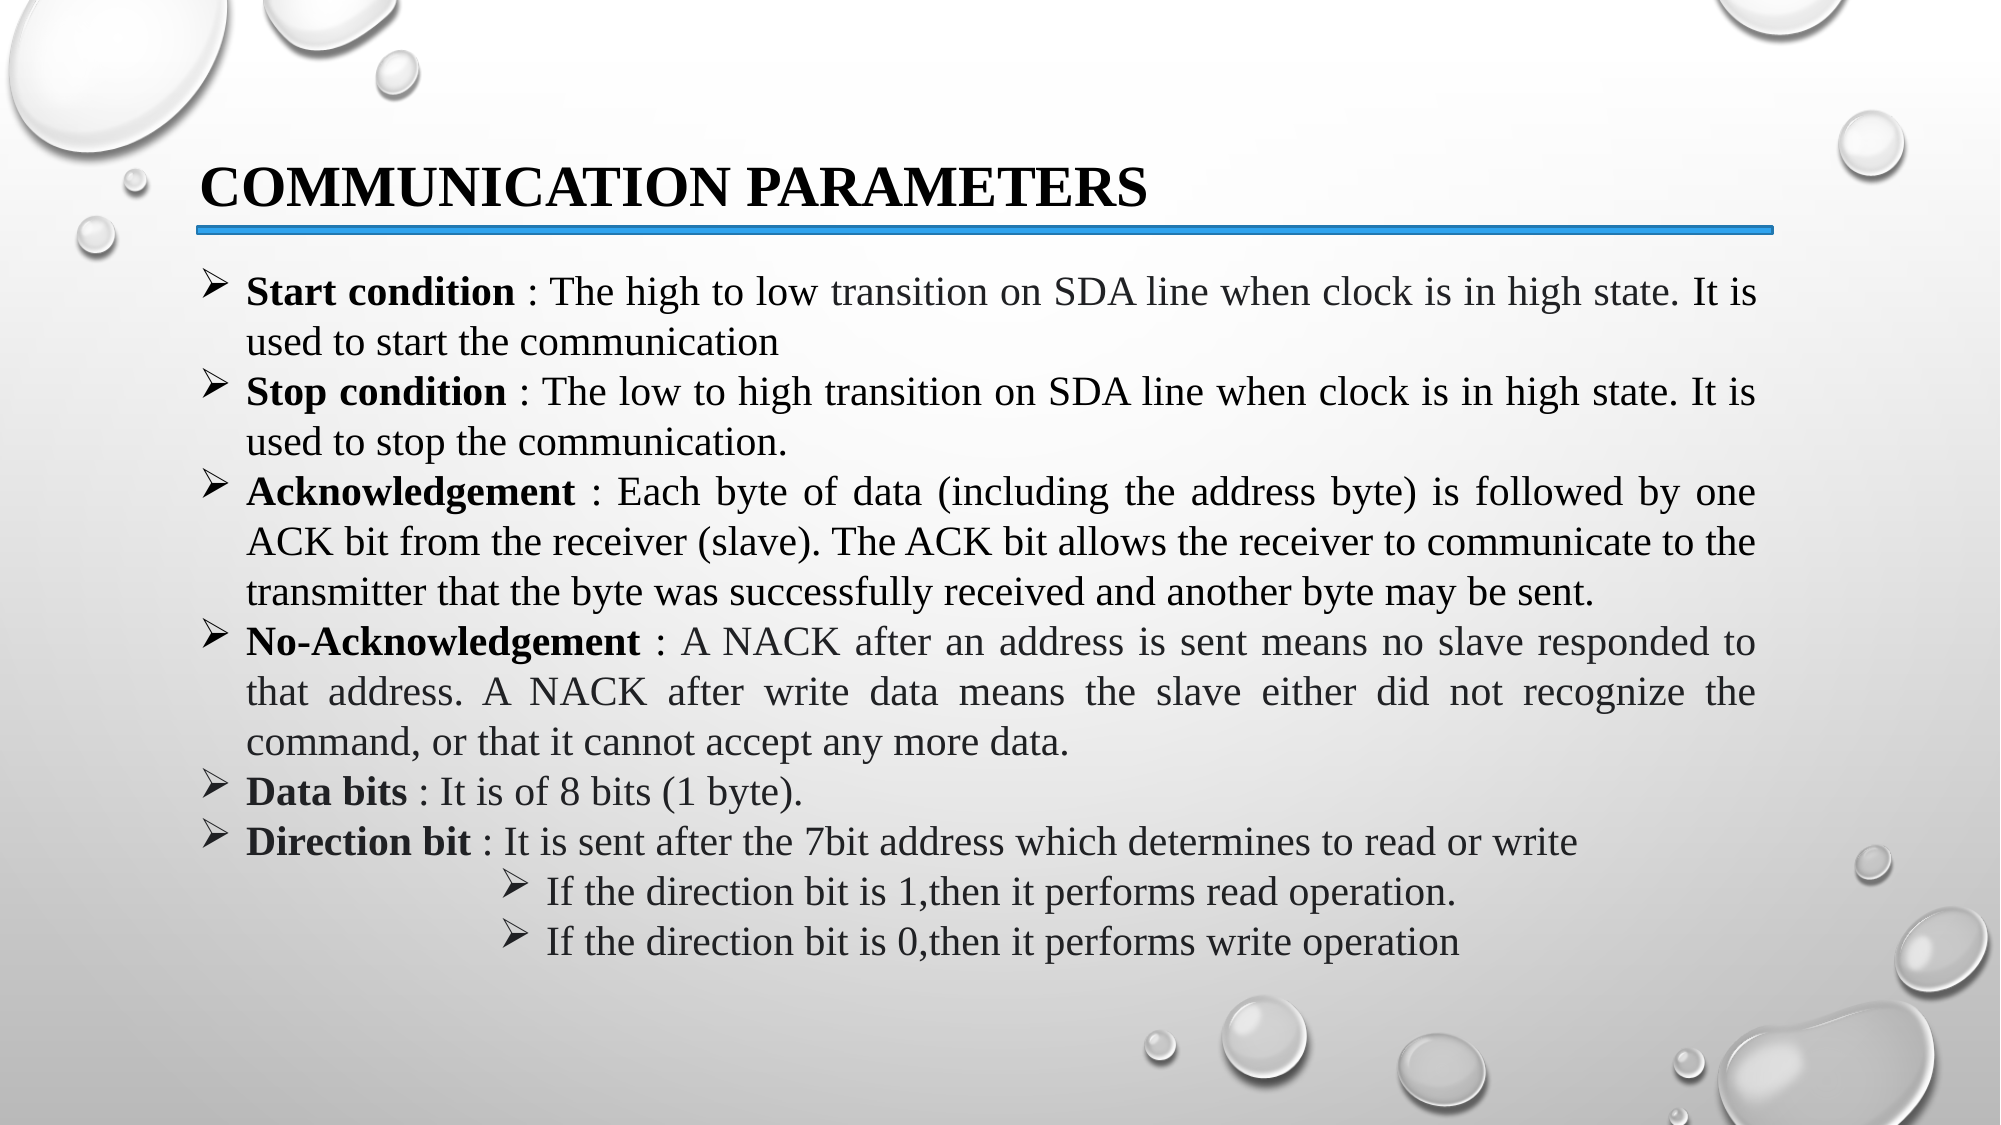

COMMUNICATION PARAMETERS

Start condition : The high to low transition on SDA line when clock is in high state. It is used to start the communication
Stop condition : The low to high transition on SDA line when clock is in high state. It is used to stop the communication.
Acknowledgement : Each byte of data (including the address byte) is followed by one ACK bit from the receiver (slave). The ACK bit allows the receiver to communicate to the transmitter that the byte was successfully received and another byte may be sent.
No-Acknowledgement : A NACK after an address is sent means no slave responded to that address. A NACK after write data means the slave either did not recognize the command, or that it cannot accept any more data.
Data bits : It is of 8 bits (1 byte).
Direction bit : It is sent after the 7bit address which determines to read or write
If the direction bit is 1,then it performs read operation.
If the direction bit is 0,then it performs write operation